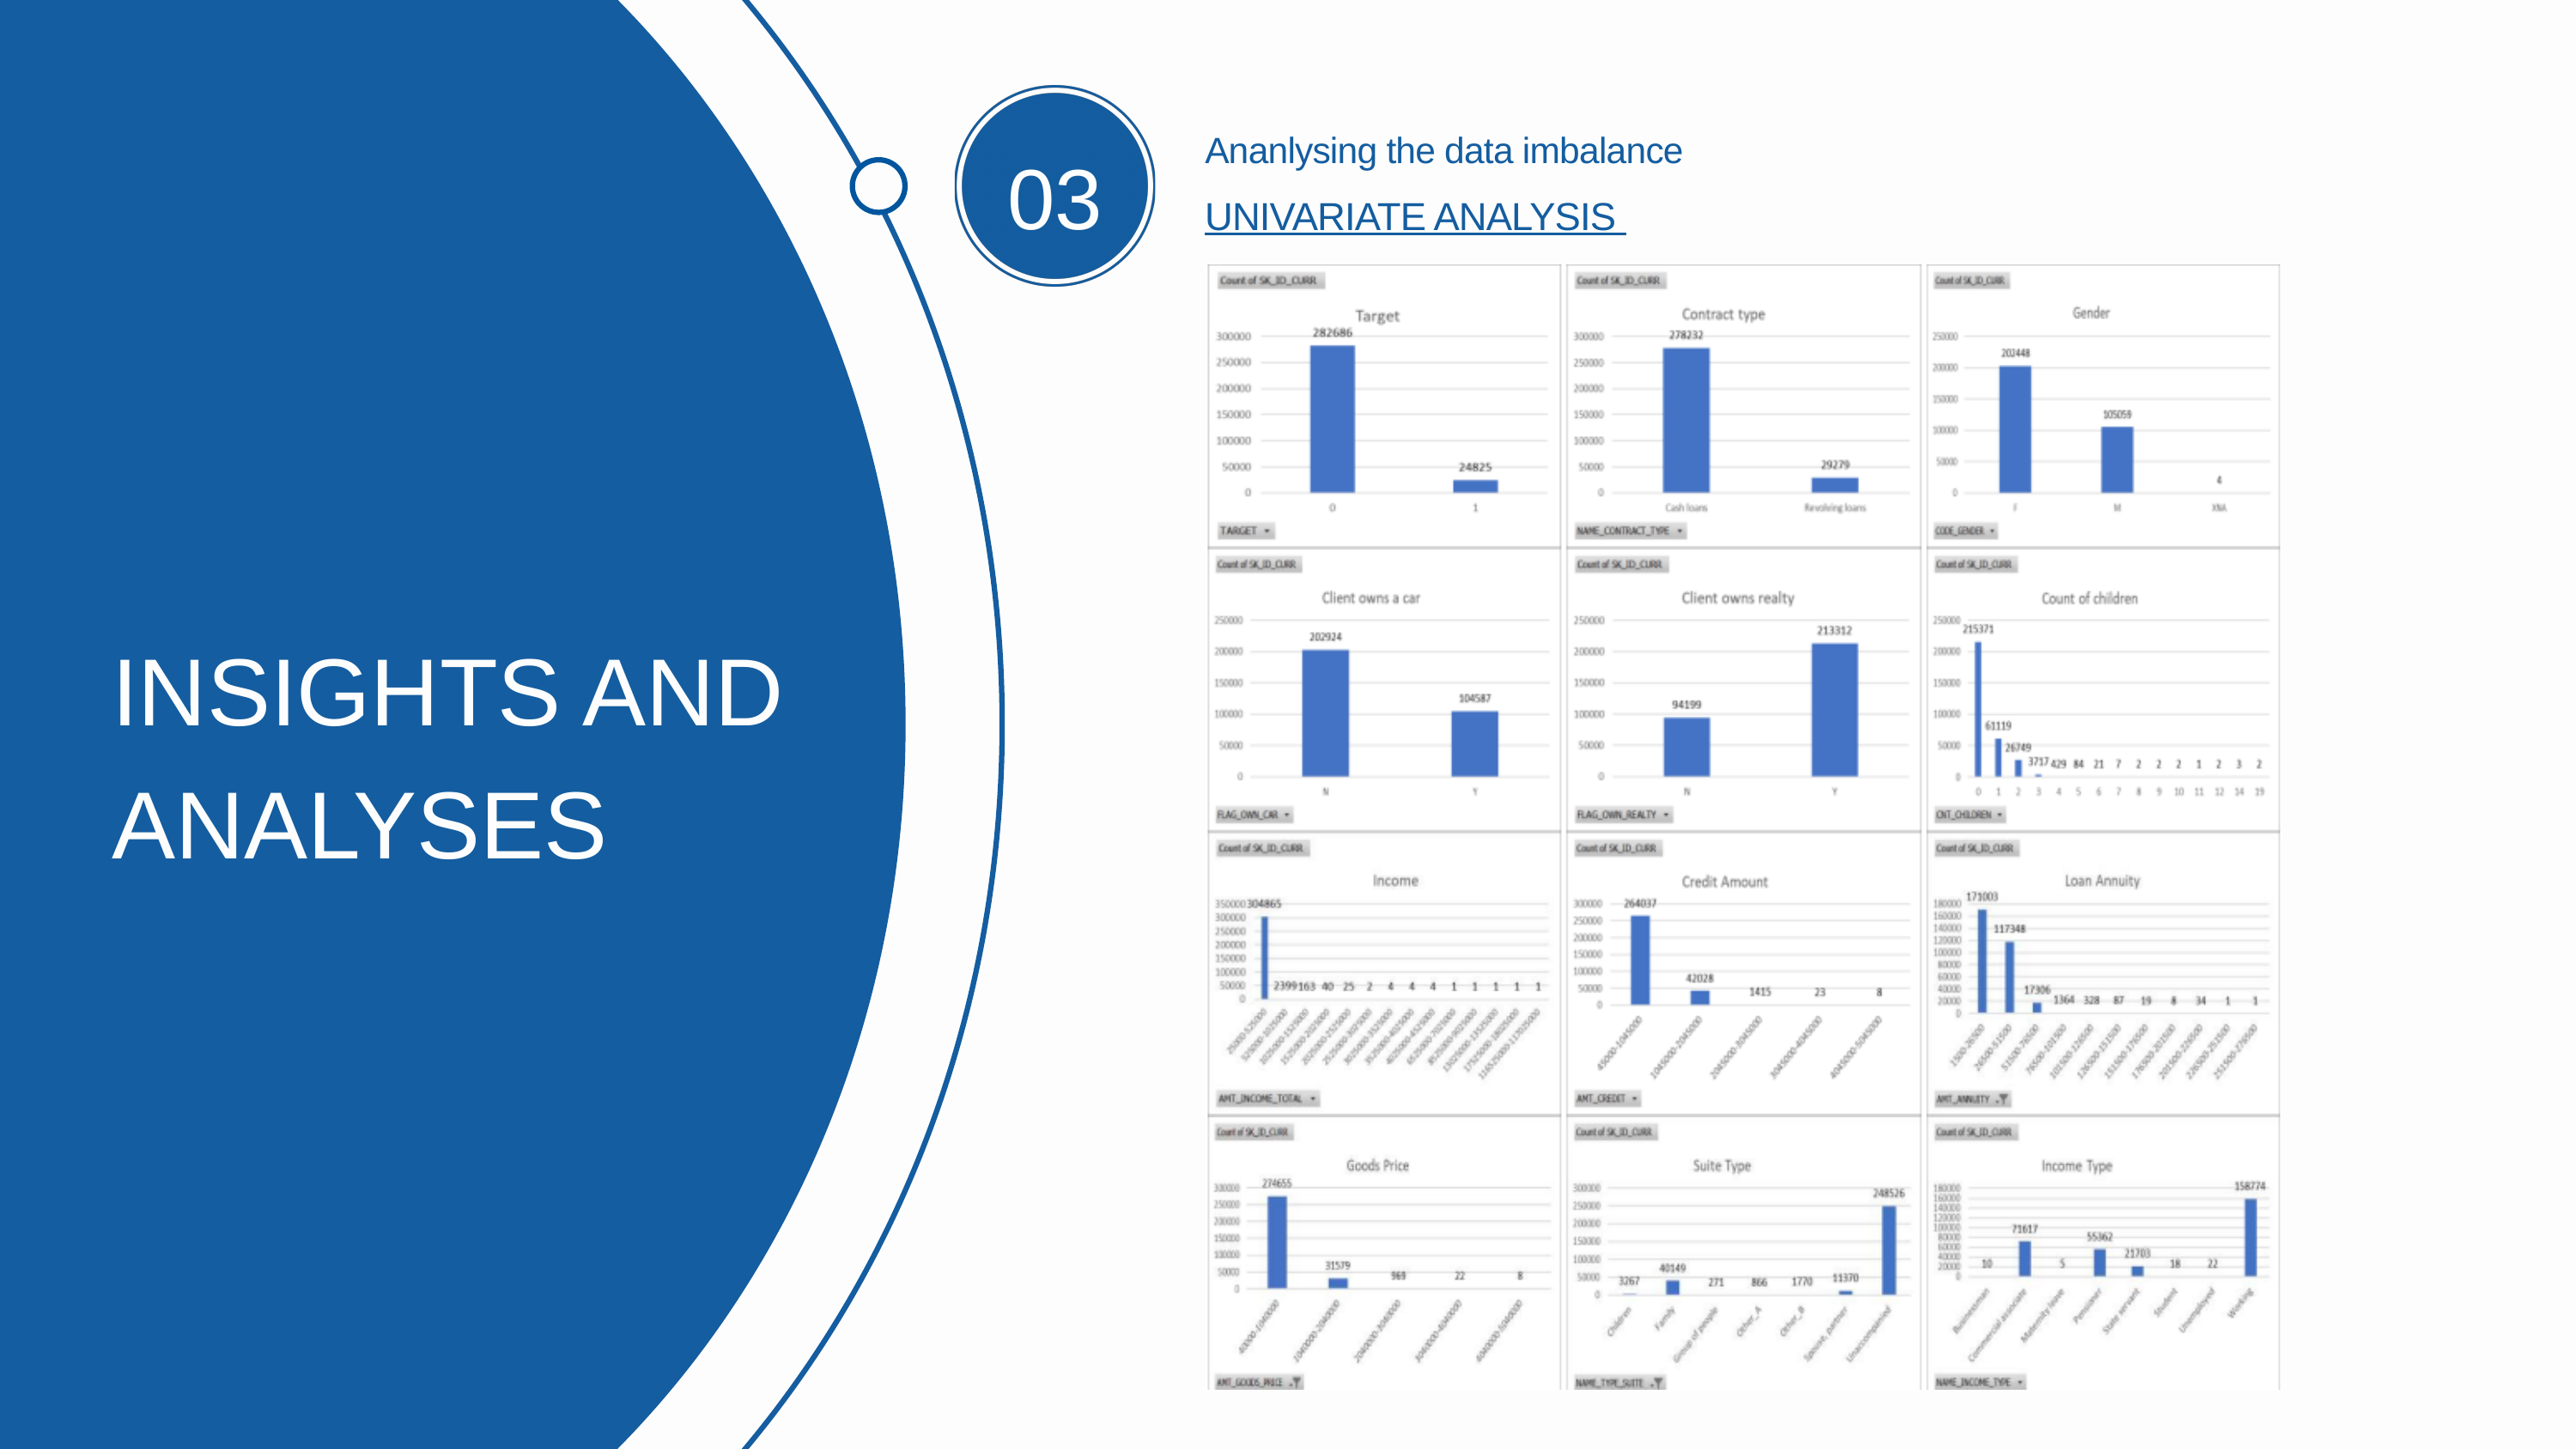

03
Ananlysing the data imbalance

UNIVARIATE ANALYSIS

INSIGHTS AND ANALYSES
04